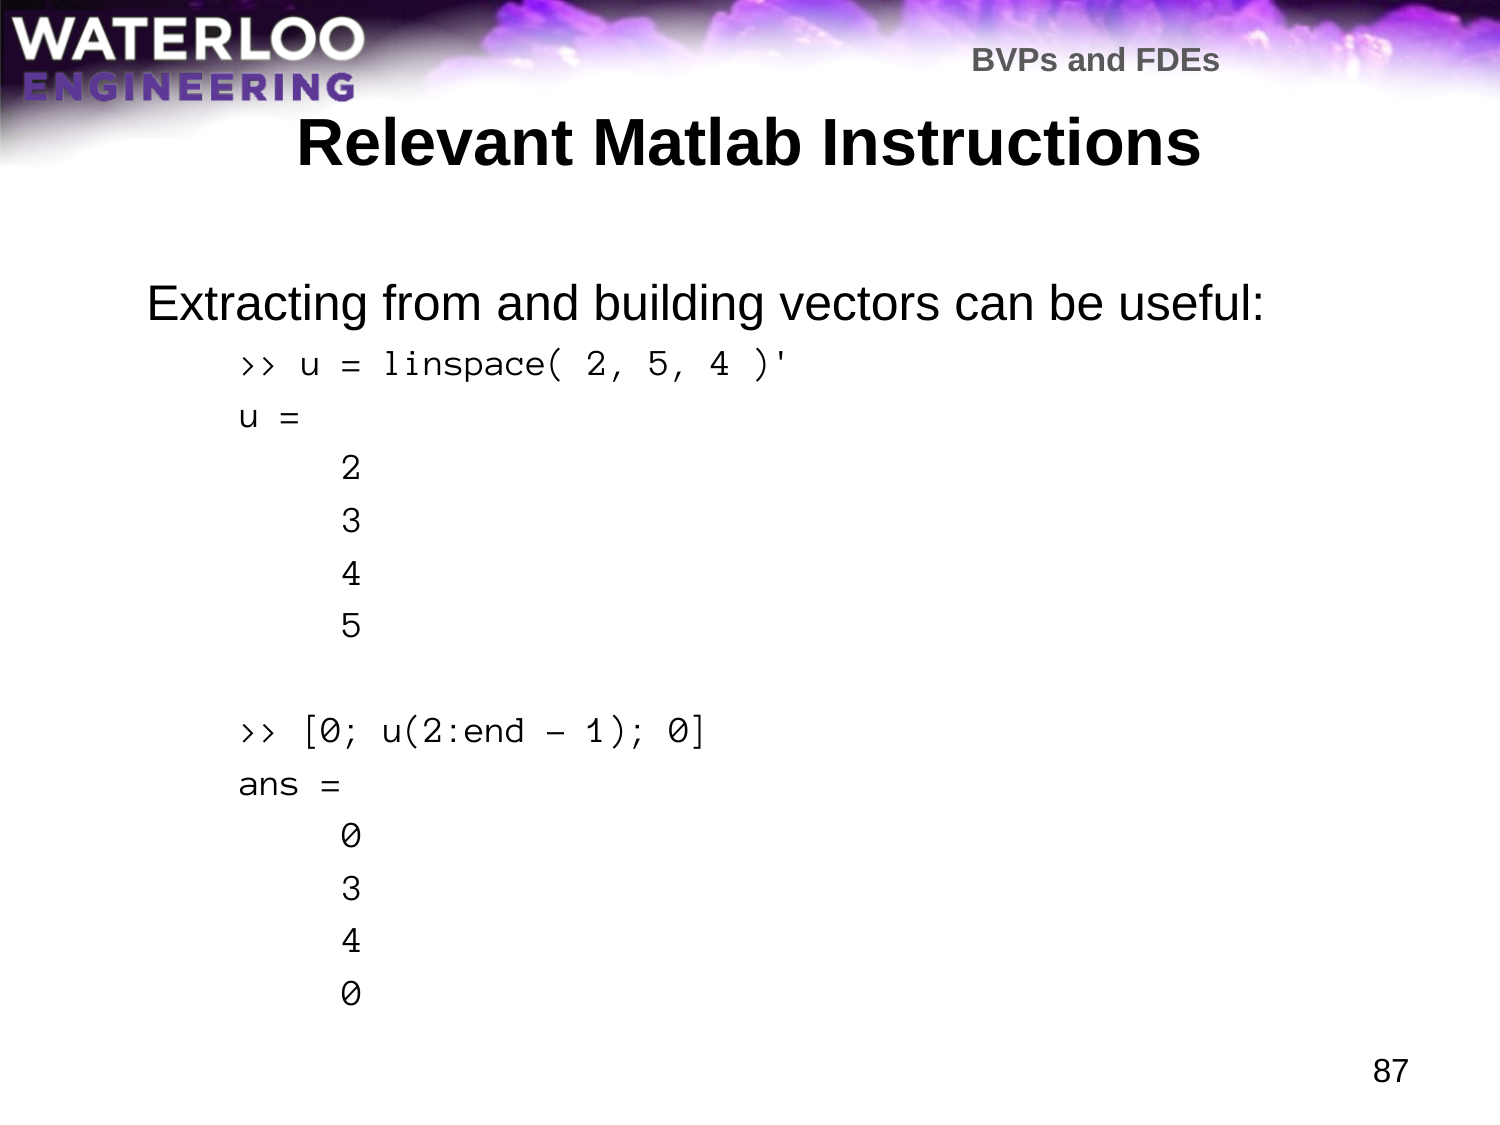

BVPs and FDEs
# Relevant Matlab Instructions
	Extracting from and building vectors can be useful:
>> u = linspace( 2, 5, 4 )'
u =
     2
     3
     4
     5

>> [0; u(2:end - 1); 0]
ans =
     0
     3
     4
     0
87